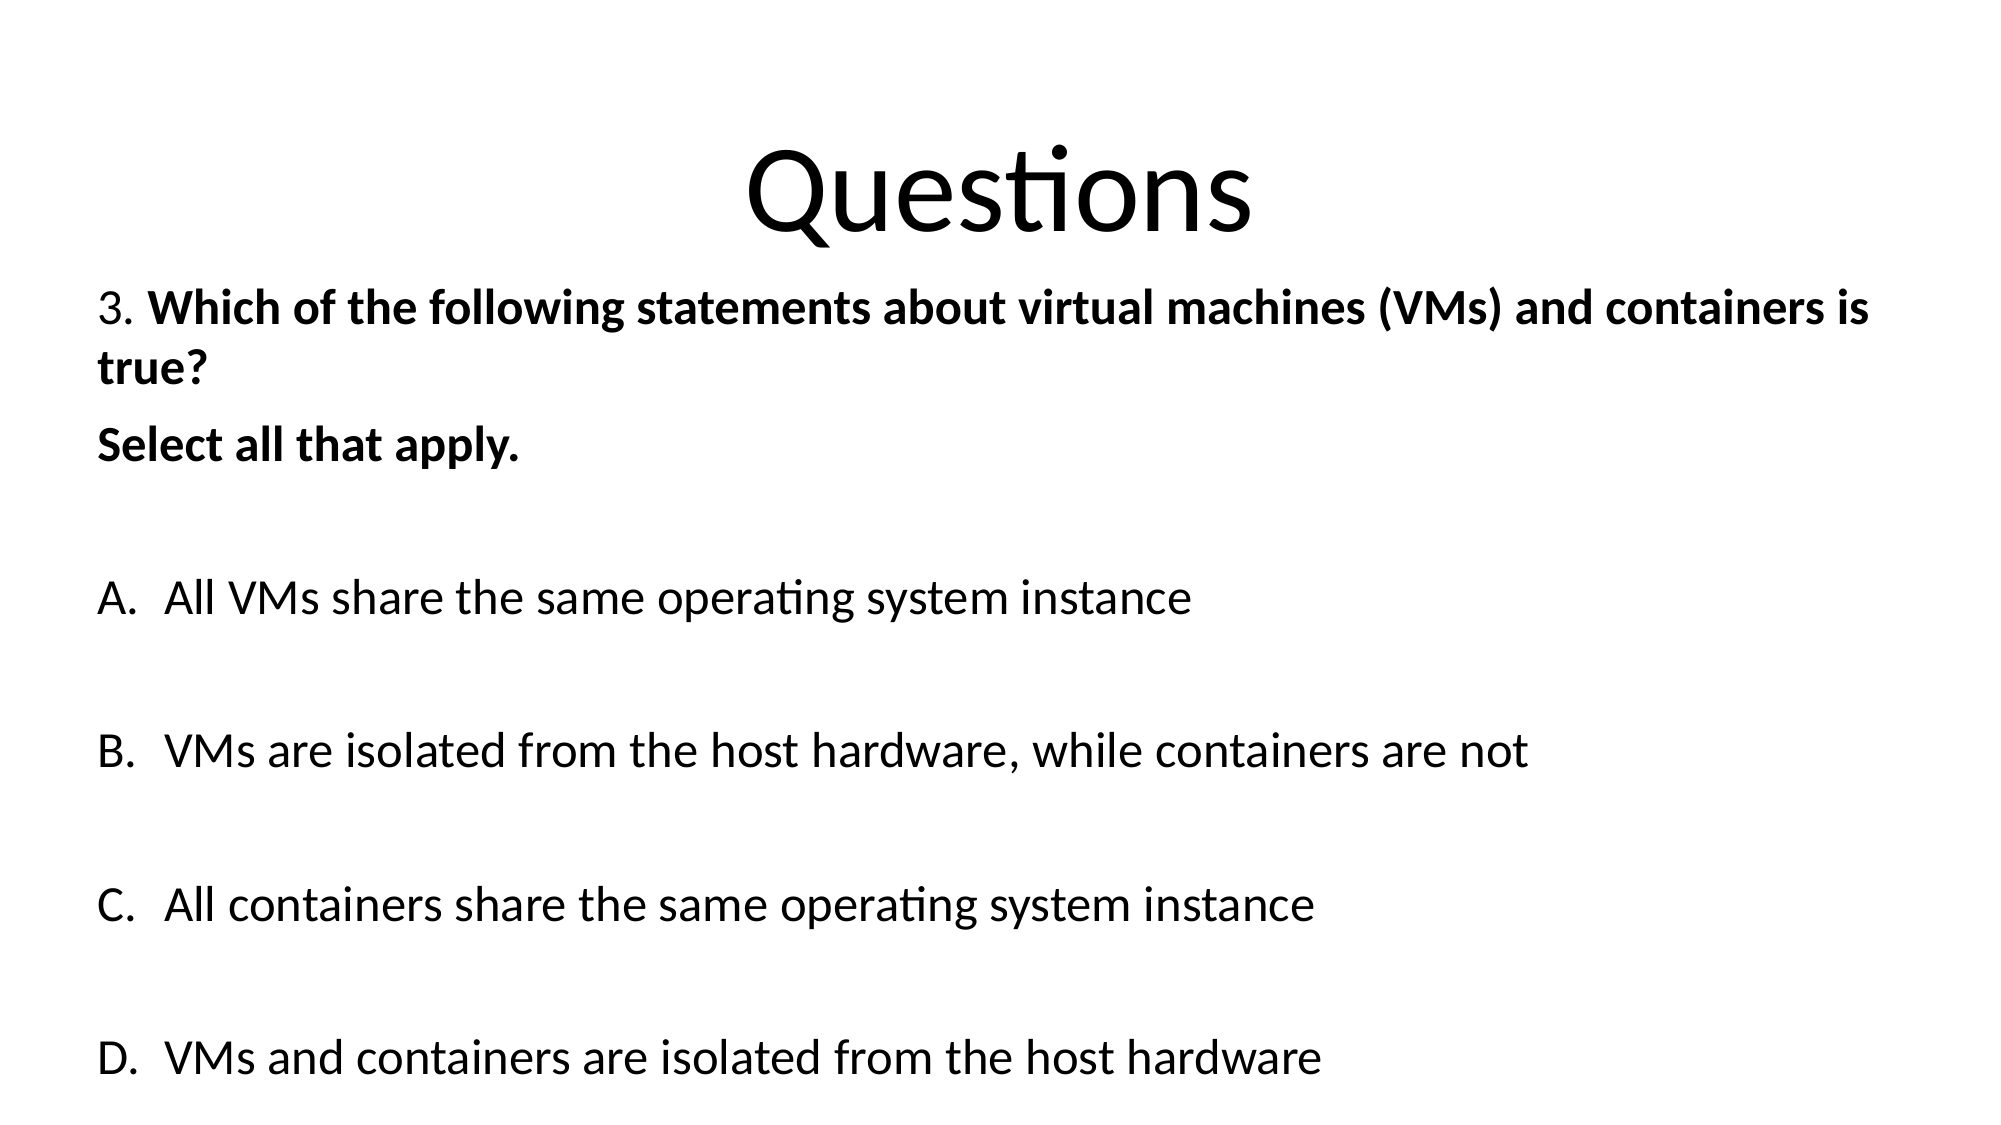

# Questions
3. Which of the following statements about virtual machines (VMs) and containers is true?
Select all that apply.

All VMs share the same operating system instance

VMs are isolated from the host hardware, while containers are not

All containers share the same operating system instance

VMs and containers are isolated from the host hardware